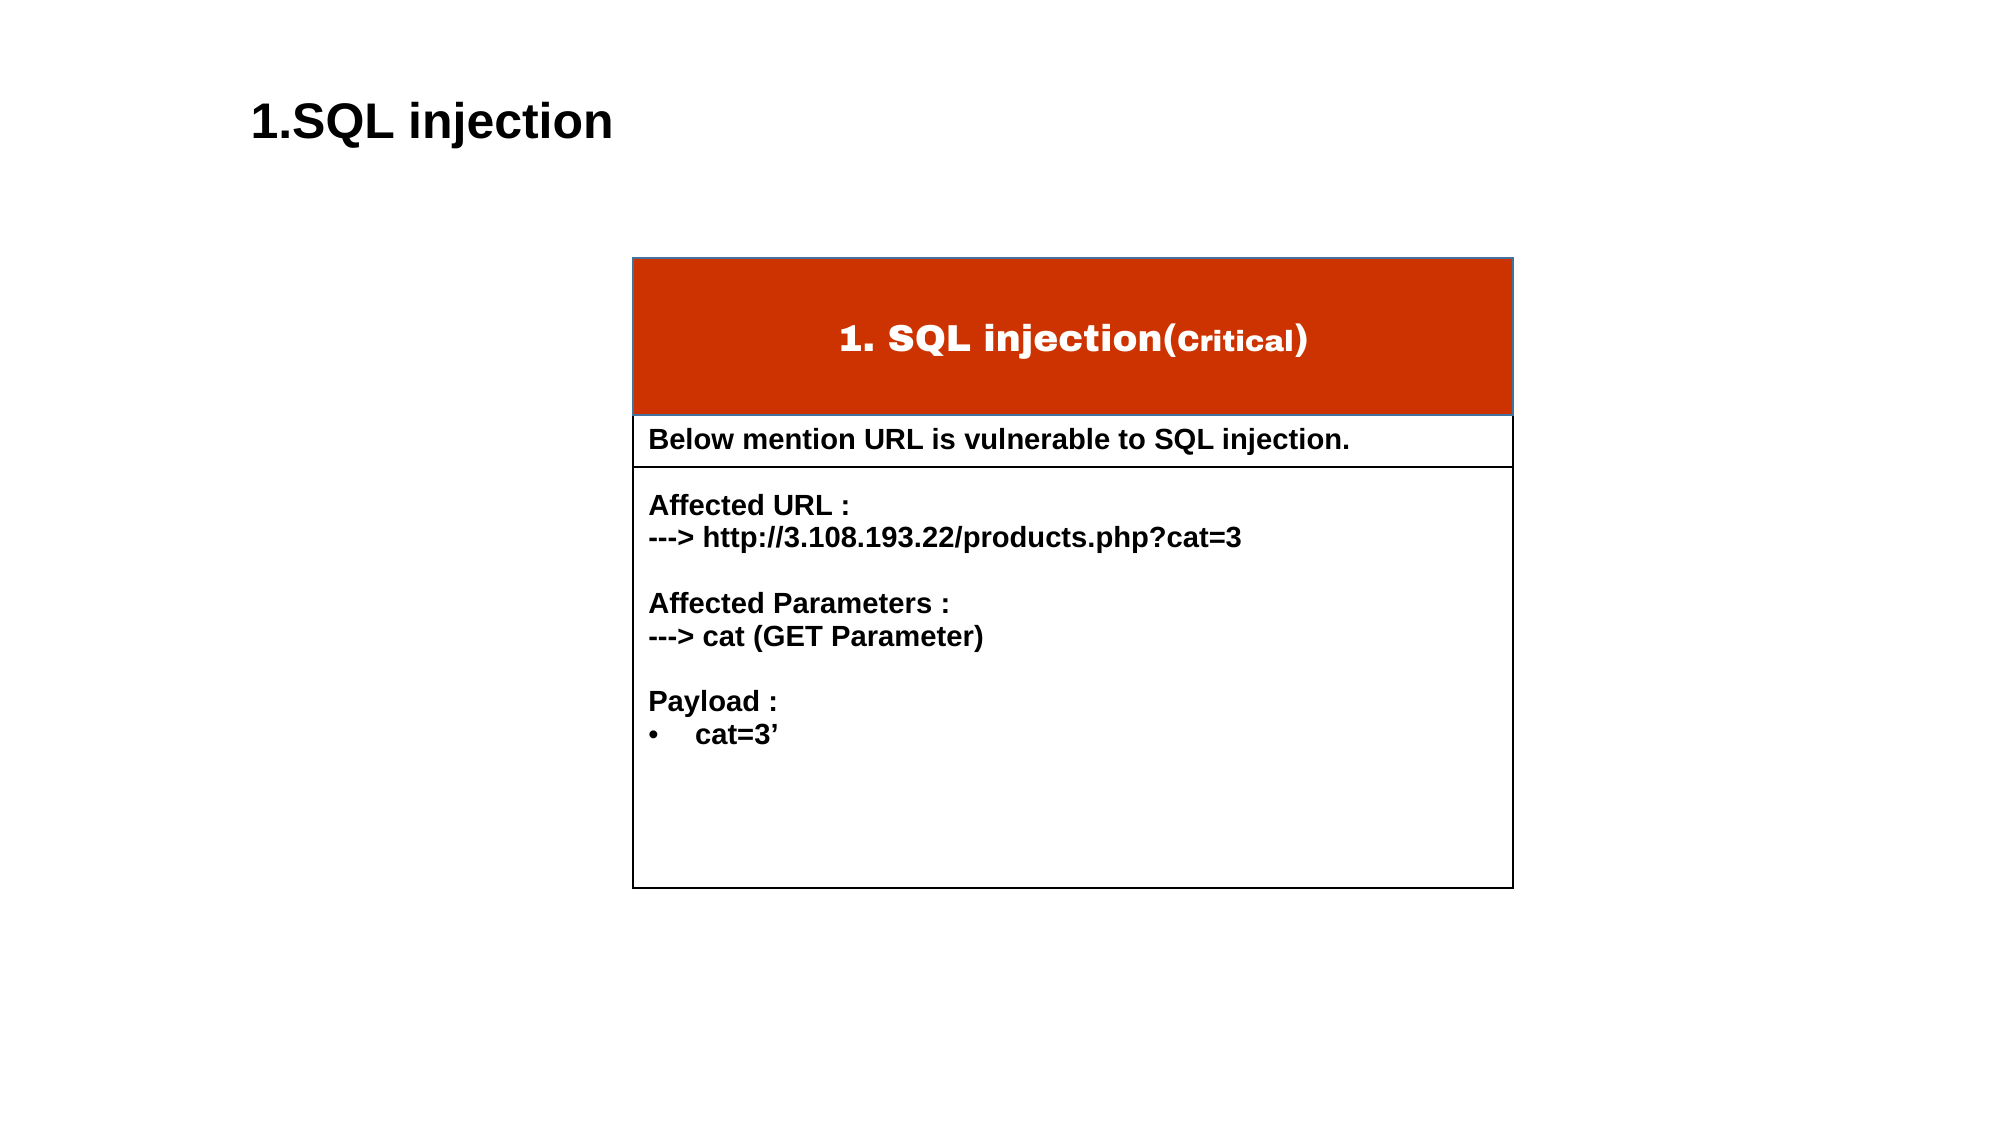

1.SQL injection
1. SQL injection(Critical)
|  |
| --- |
| Below mention URL is vulnerable to SQL injection. Affected URL : ---> http://3.108.193.22/products.php?cat=3 Affected Parameters : ---> cat (GET Parameter) Payload : cat=3’ |
| --- |